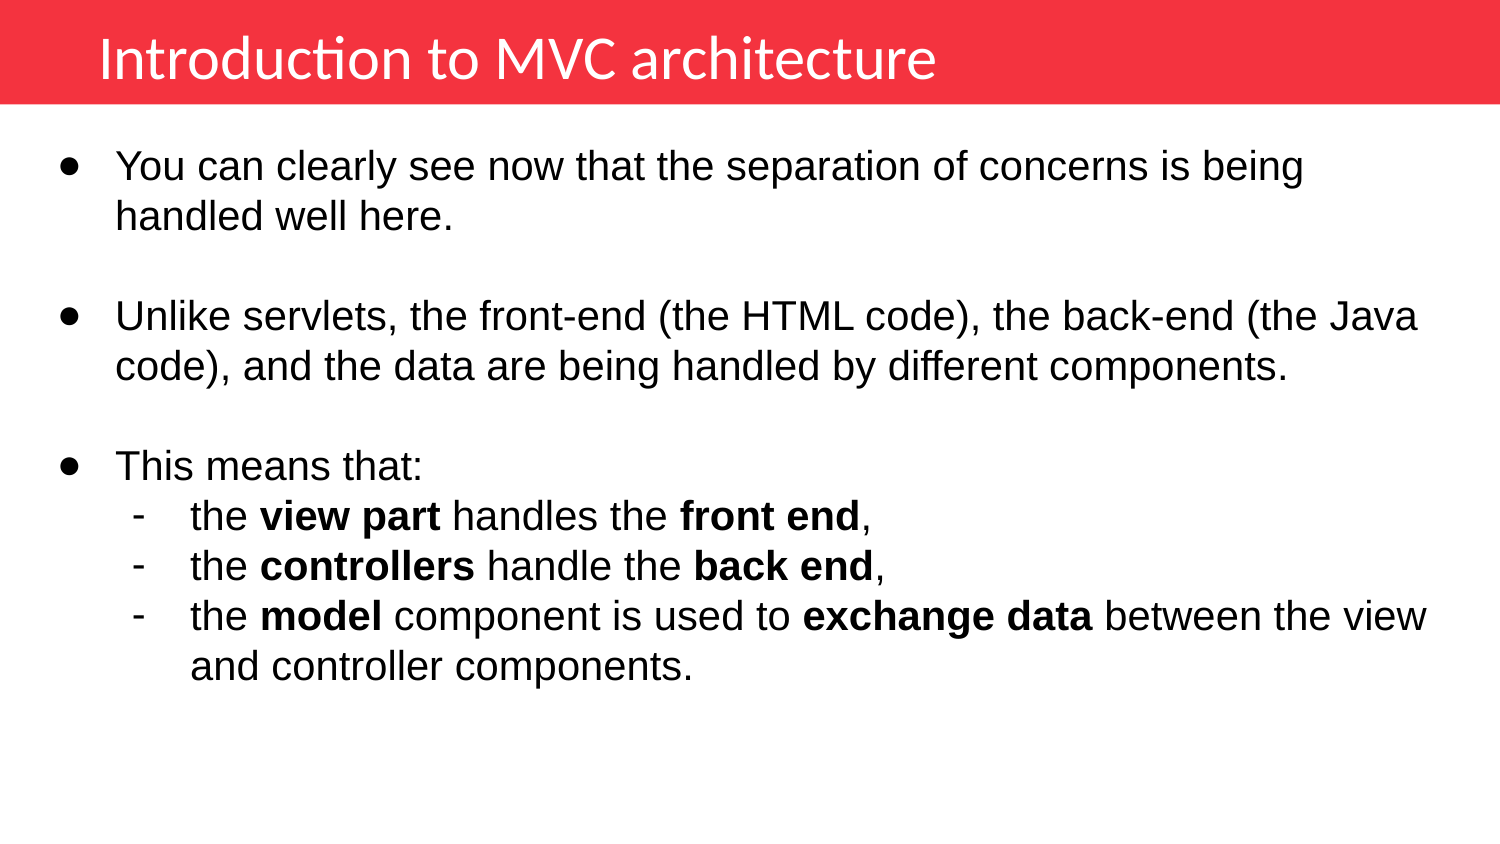

Introduction to MVC architecture

You can clearly see now that the separation of concerns is being handled well here.

Unlike servlets, the front-end (the HTML code), the back-end (the Java code), and the data are being handled by different components.

This means that:
the view part handles the front end,
the controllers handle the back end,
the model component is used to exchange data between the view and controller components.